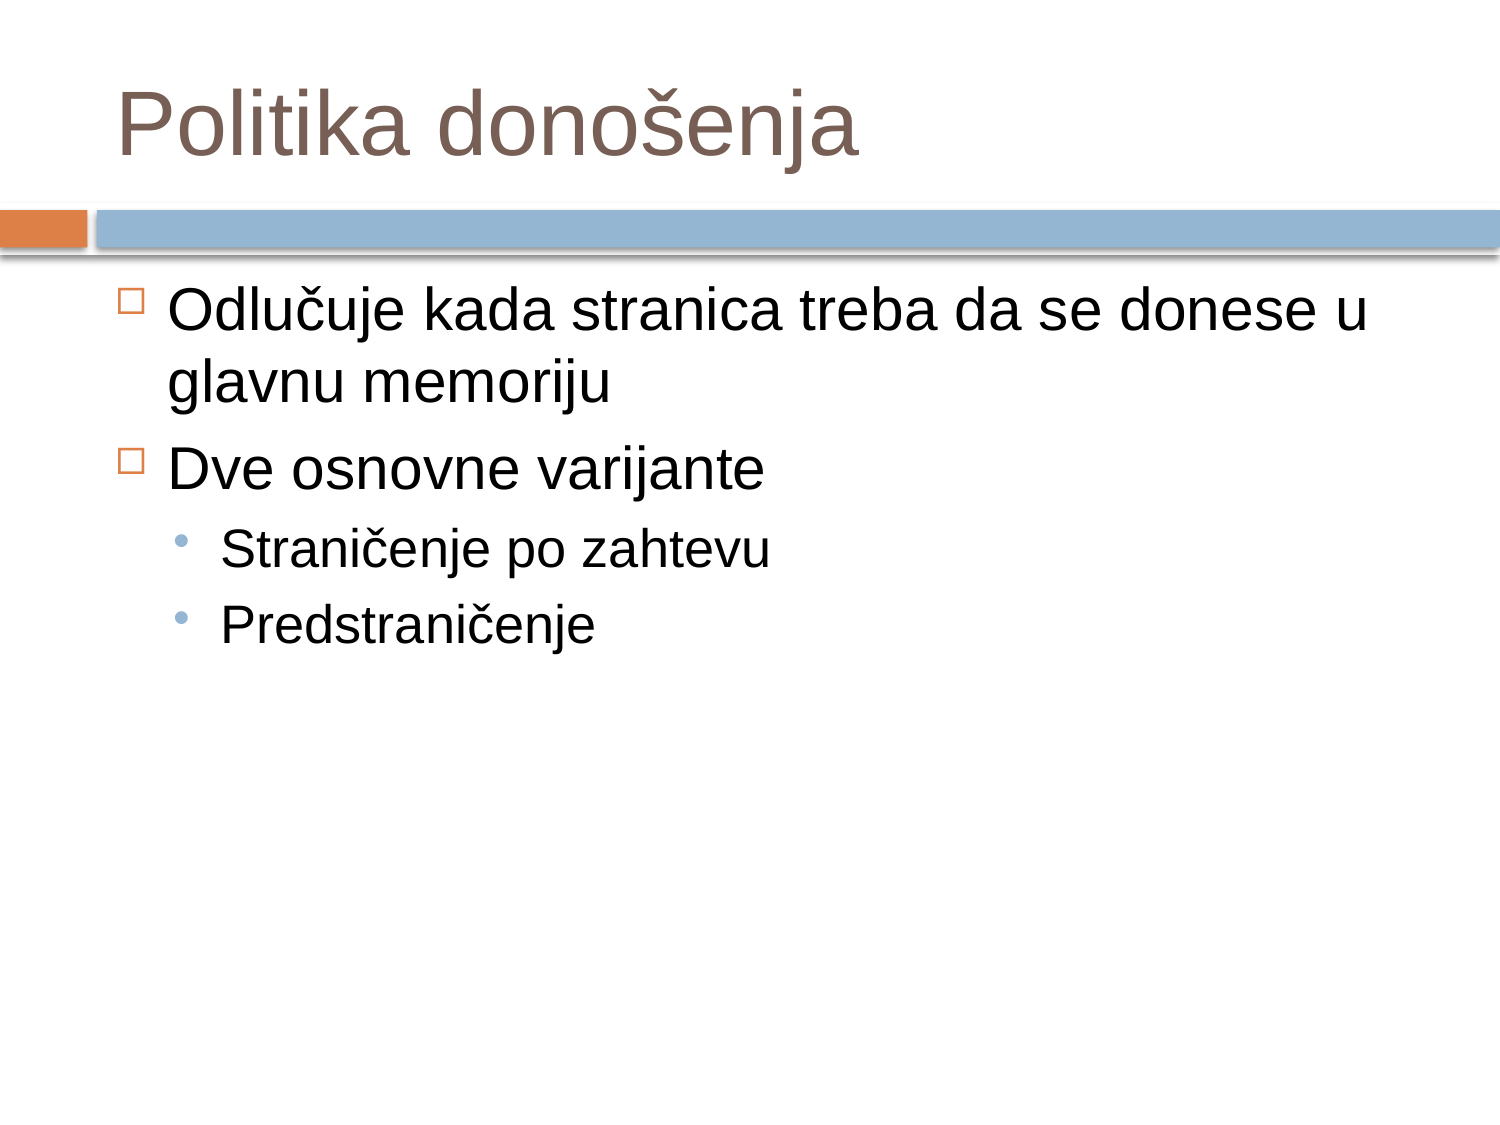

# Politika donošenja
Odlučuje kada stranica treba da se donese u glavnu memoriju
Dve osnovne varijante
Straničenje po zahtevu
Predstraničenje